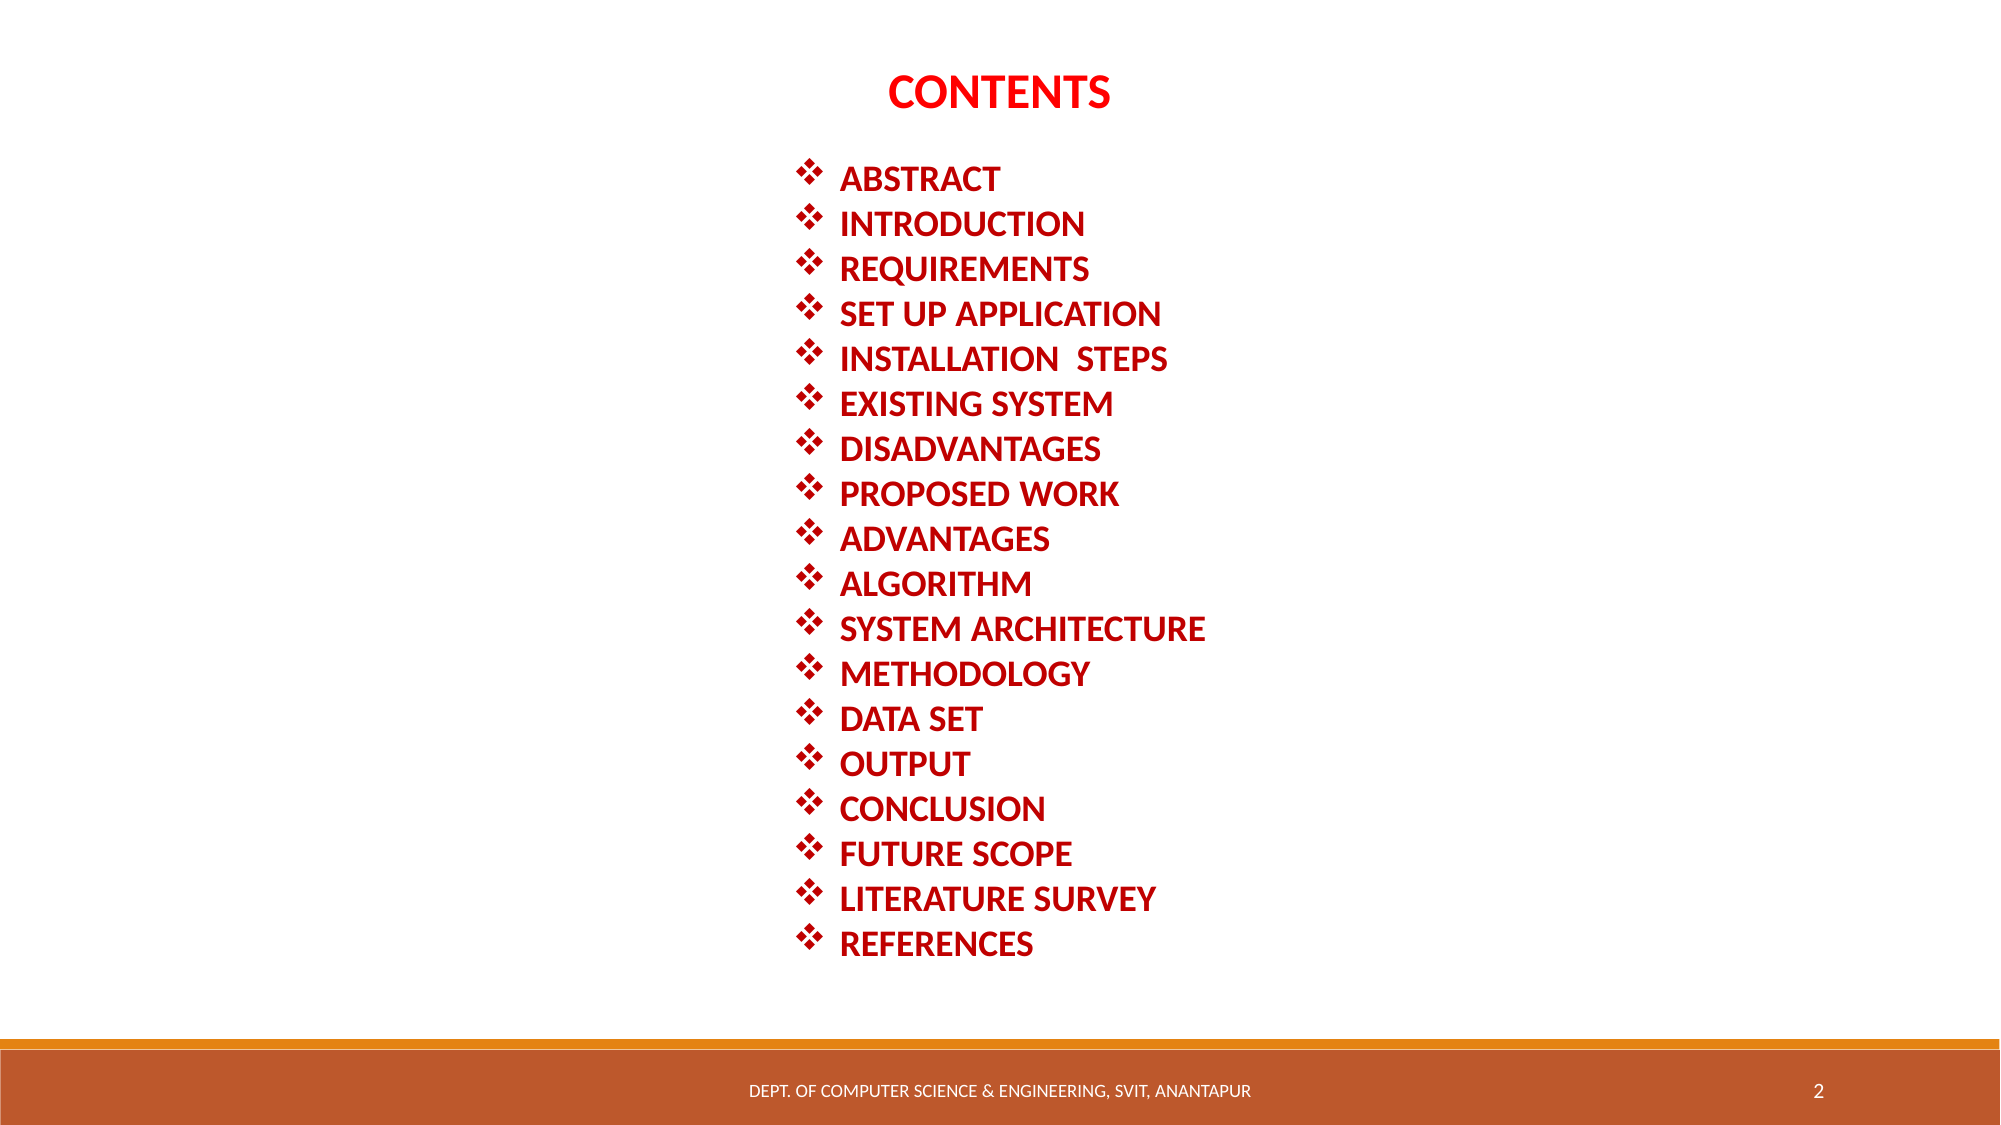

CONTENTS
ABSTRACT
INTRODUCTION
REQUIREMENTS
SET UP APPLICATION
INSTALLATION  STEPS
EXISTING SYSTEM
DISADVANTAGES
PROPOSED WORK
ADVANTAGES
ALGORITHM
SYSTEM ARCHITECTURE
METHODOLOGY
DATA SET
OUTPUT
CONCLUSION
FUTURE SCOPE
LITERATURE SURVEY
REFERENCES

Dept. of Computer Science & Engineering, SVIT, Anantapur
2